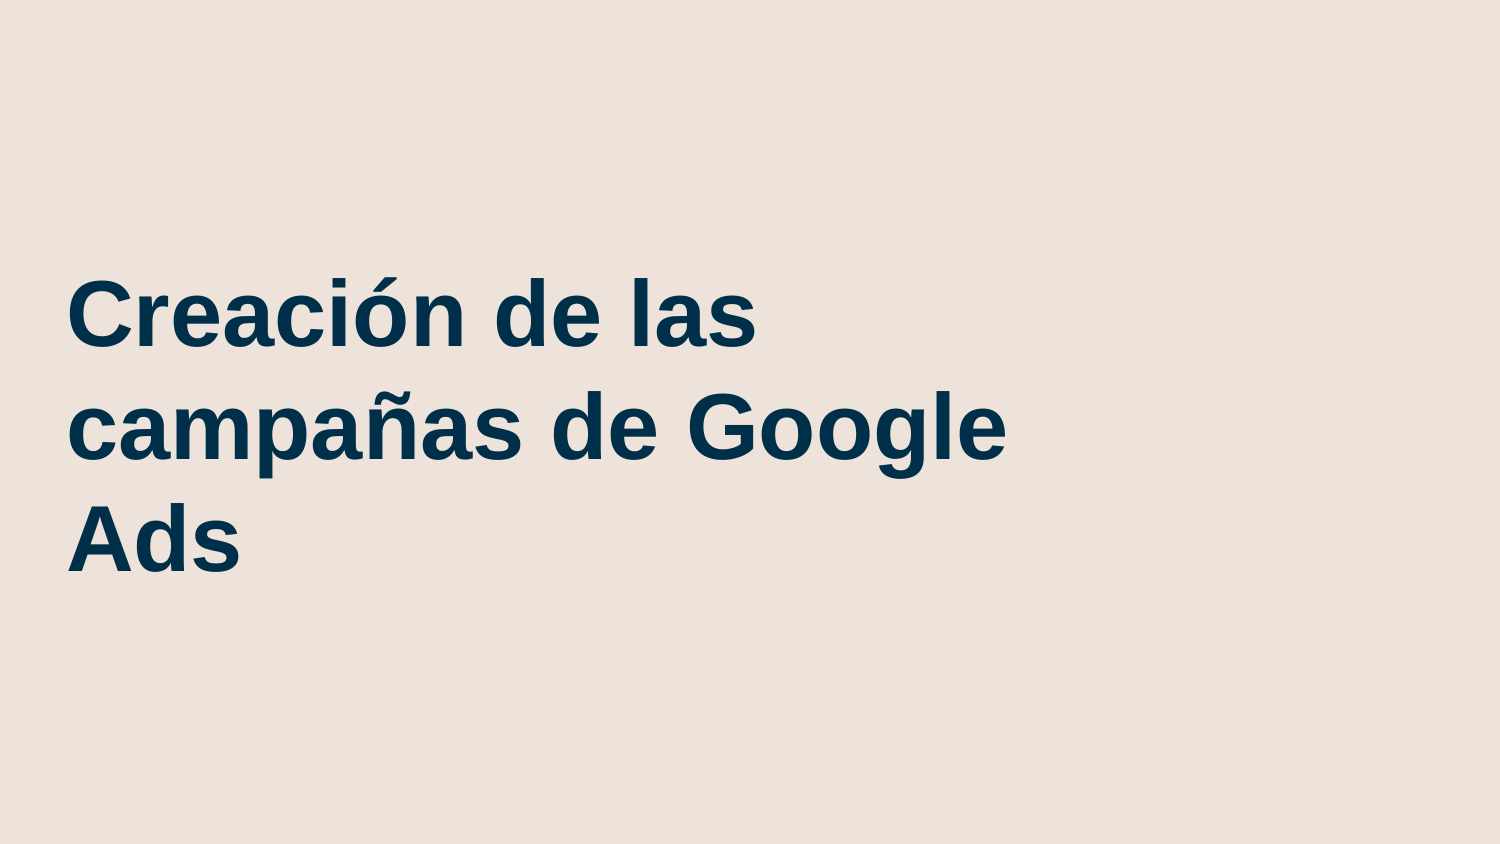

# Creación de las campañas de Google Ads